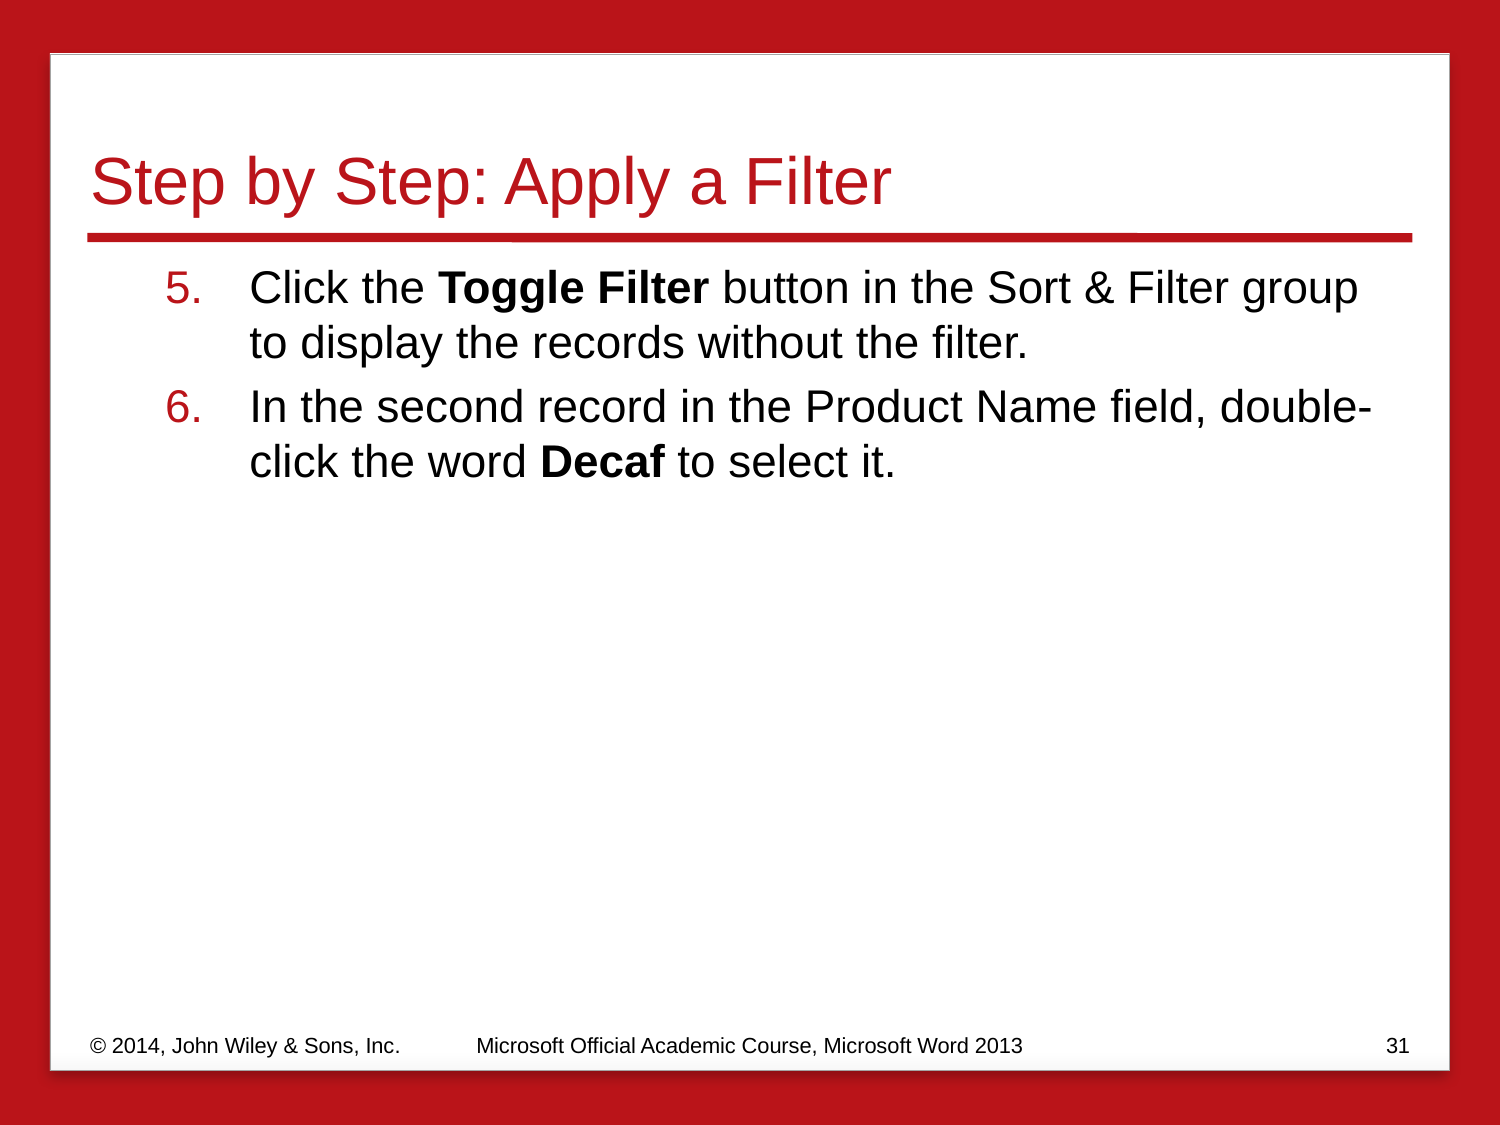

# Step by Step: Apply a Filter
Click the Toggle Filter button in the Sort & Filter group to display the records without the filter.
In the second record in the Product Name field, double-click the word Decaf to select it.
© 2014, John Wiley & Sons, Inc.
Microsoft Official Academic Course, Microsoft Word 2013
31